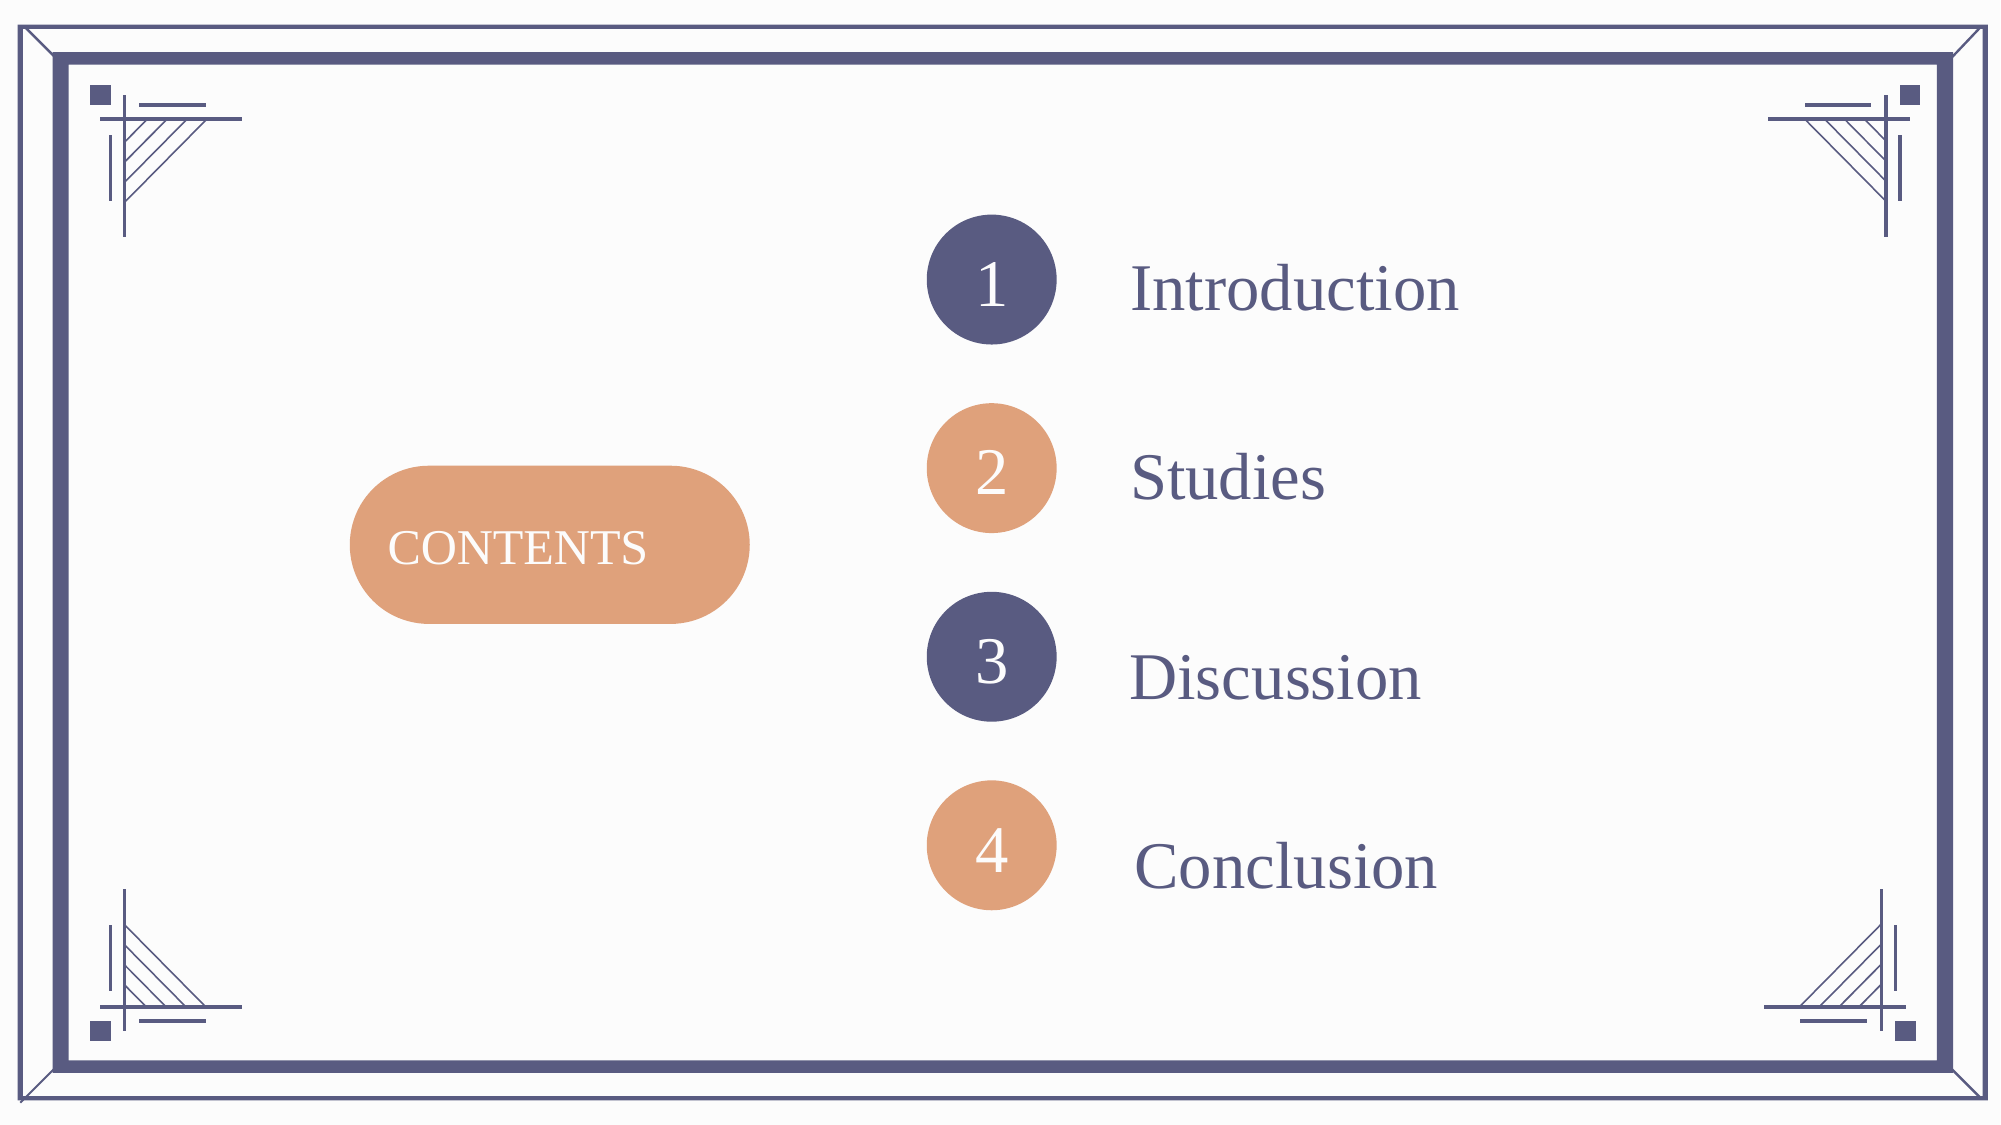

1
   Introduction
2
   Studies
3
   Conclusion
   Discussion
4

CONTENTS